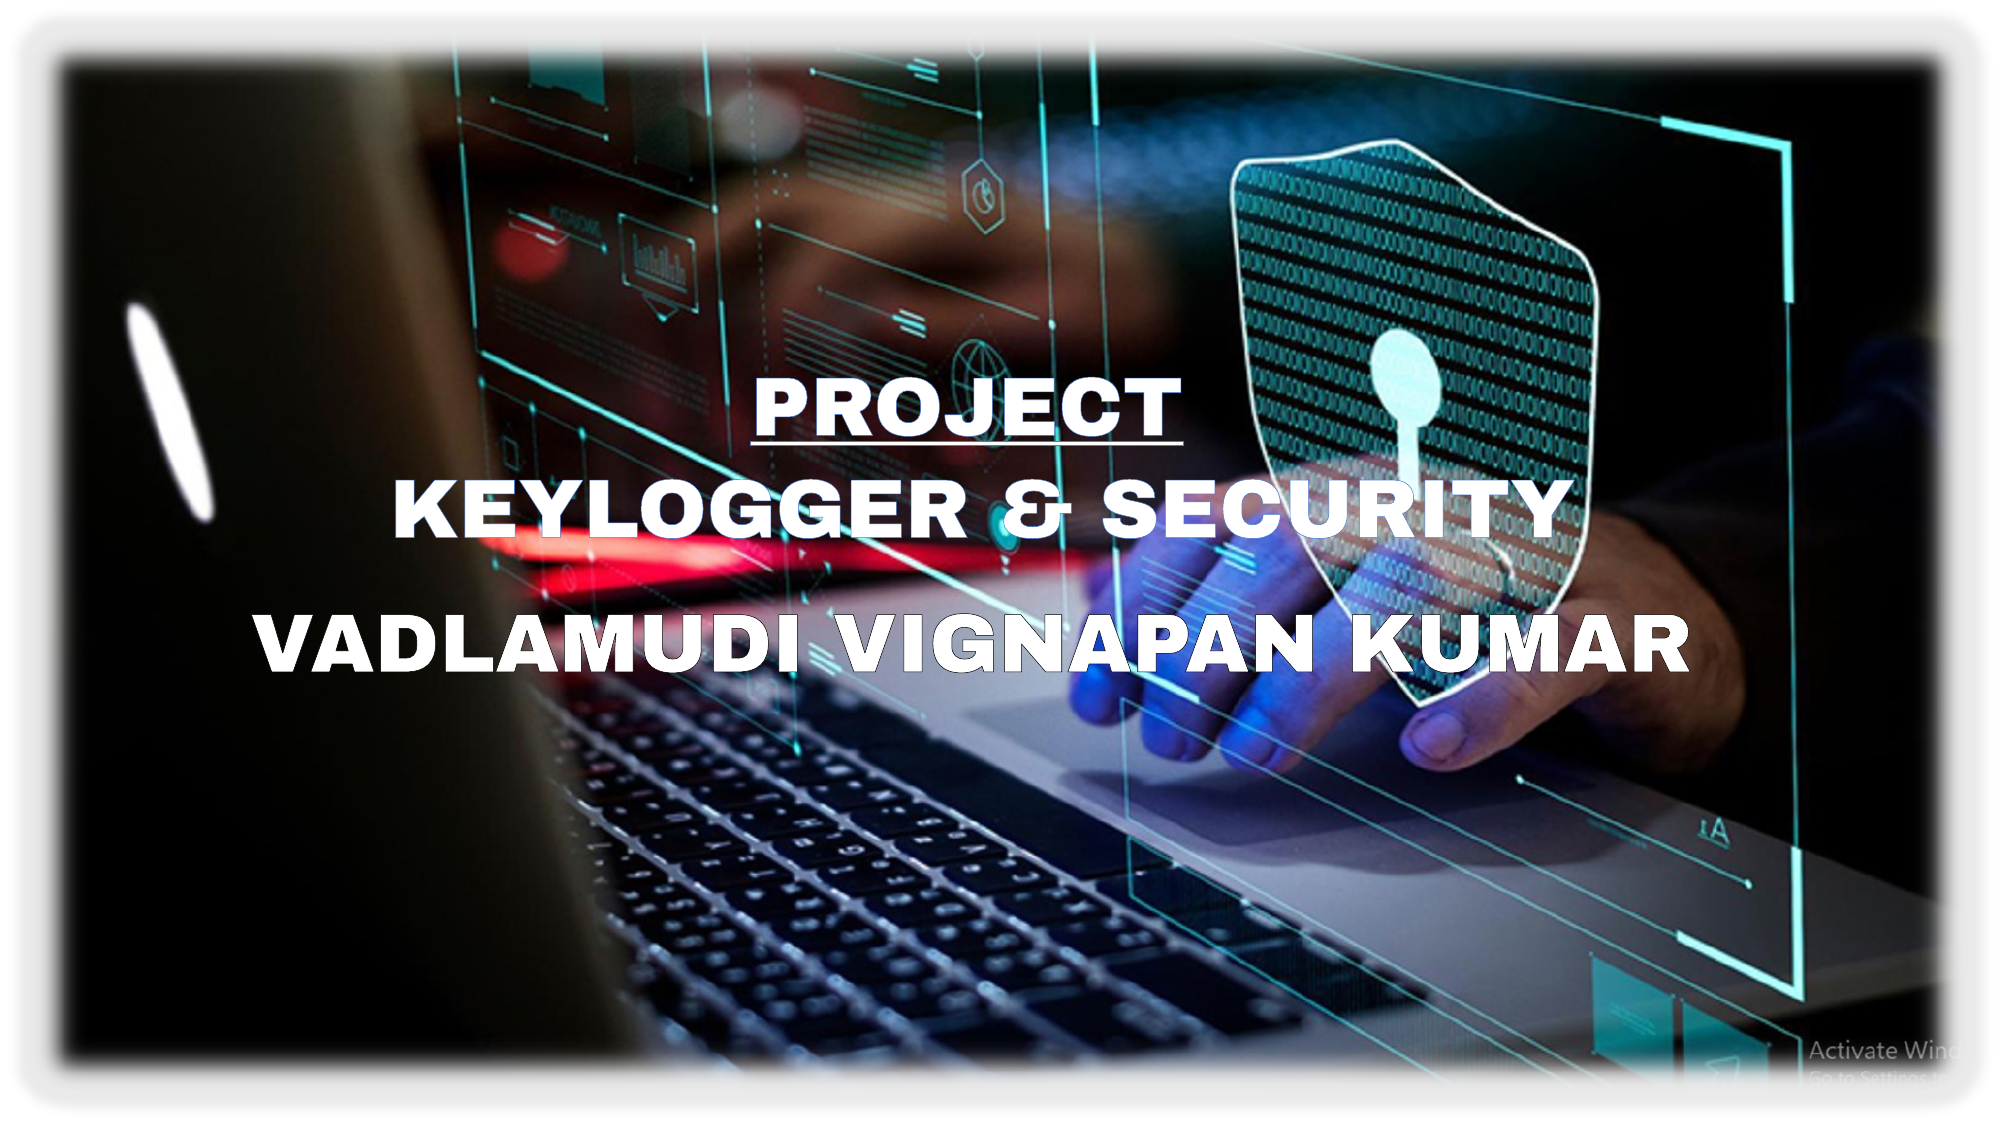

PROJECT
KEYLOGGER & SECURITY
VADLAMUDI VIGNAPAN KUMAR